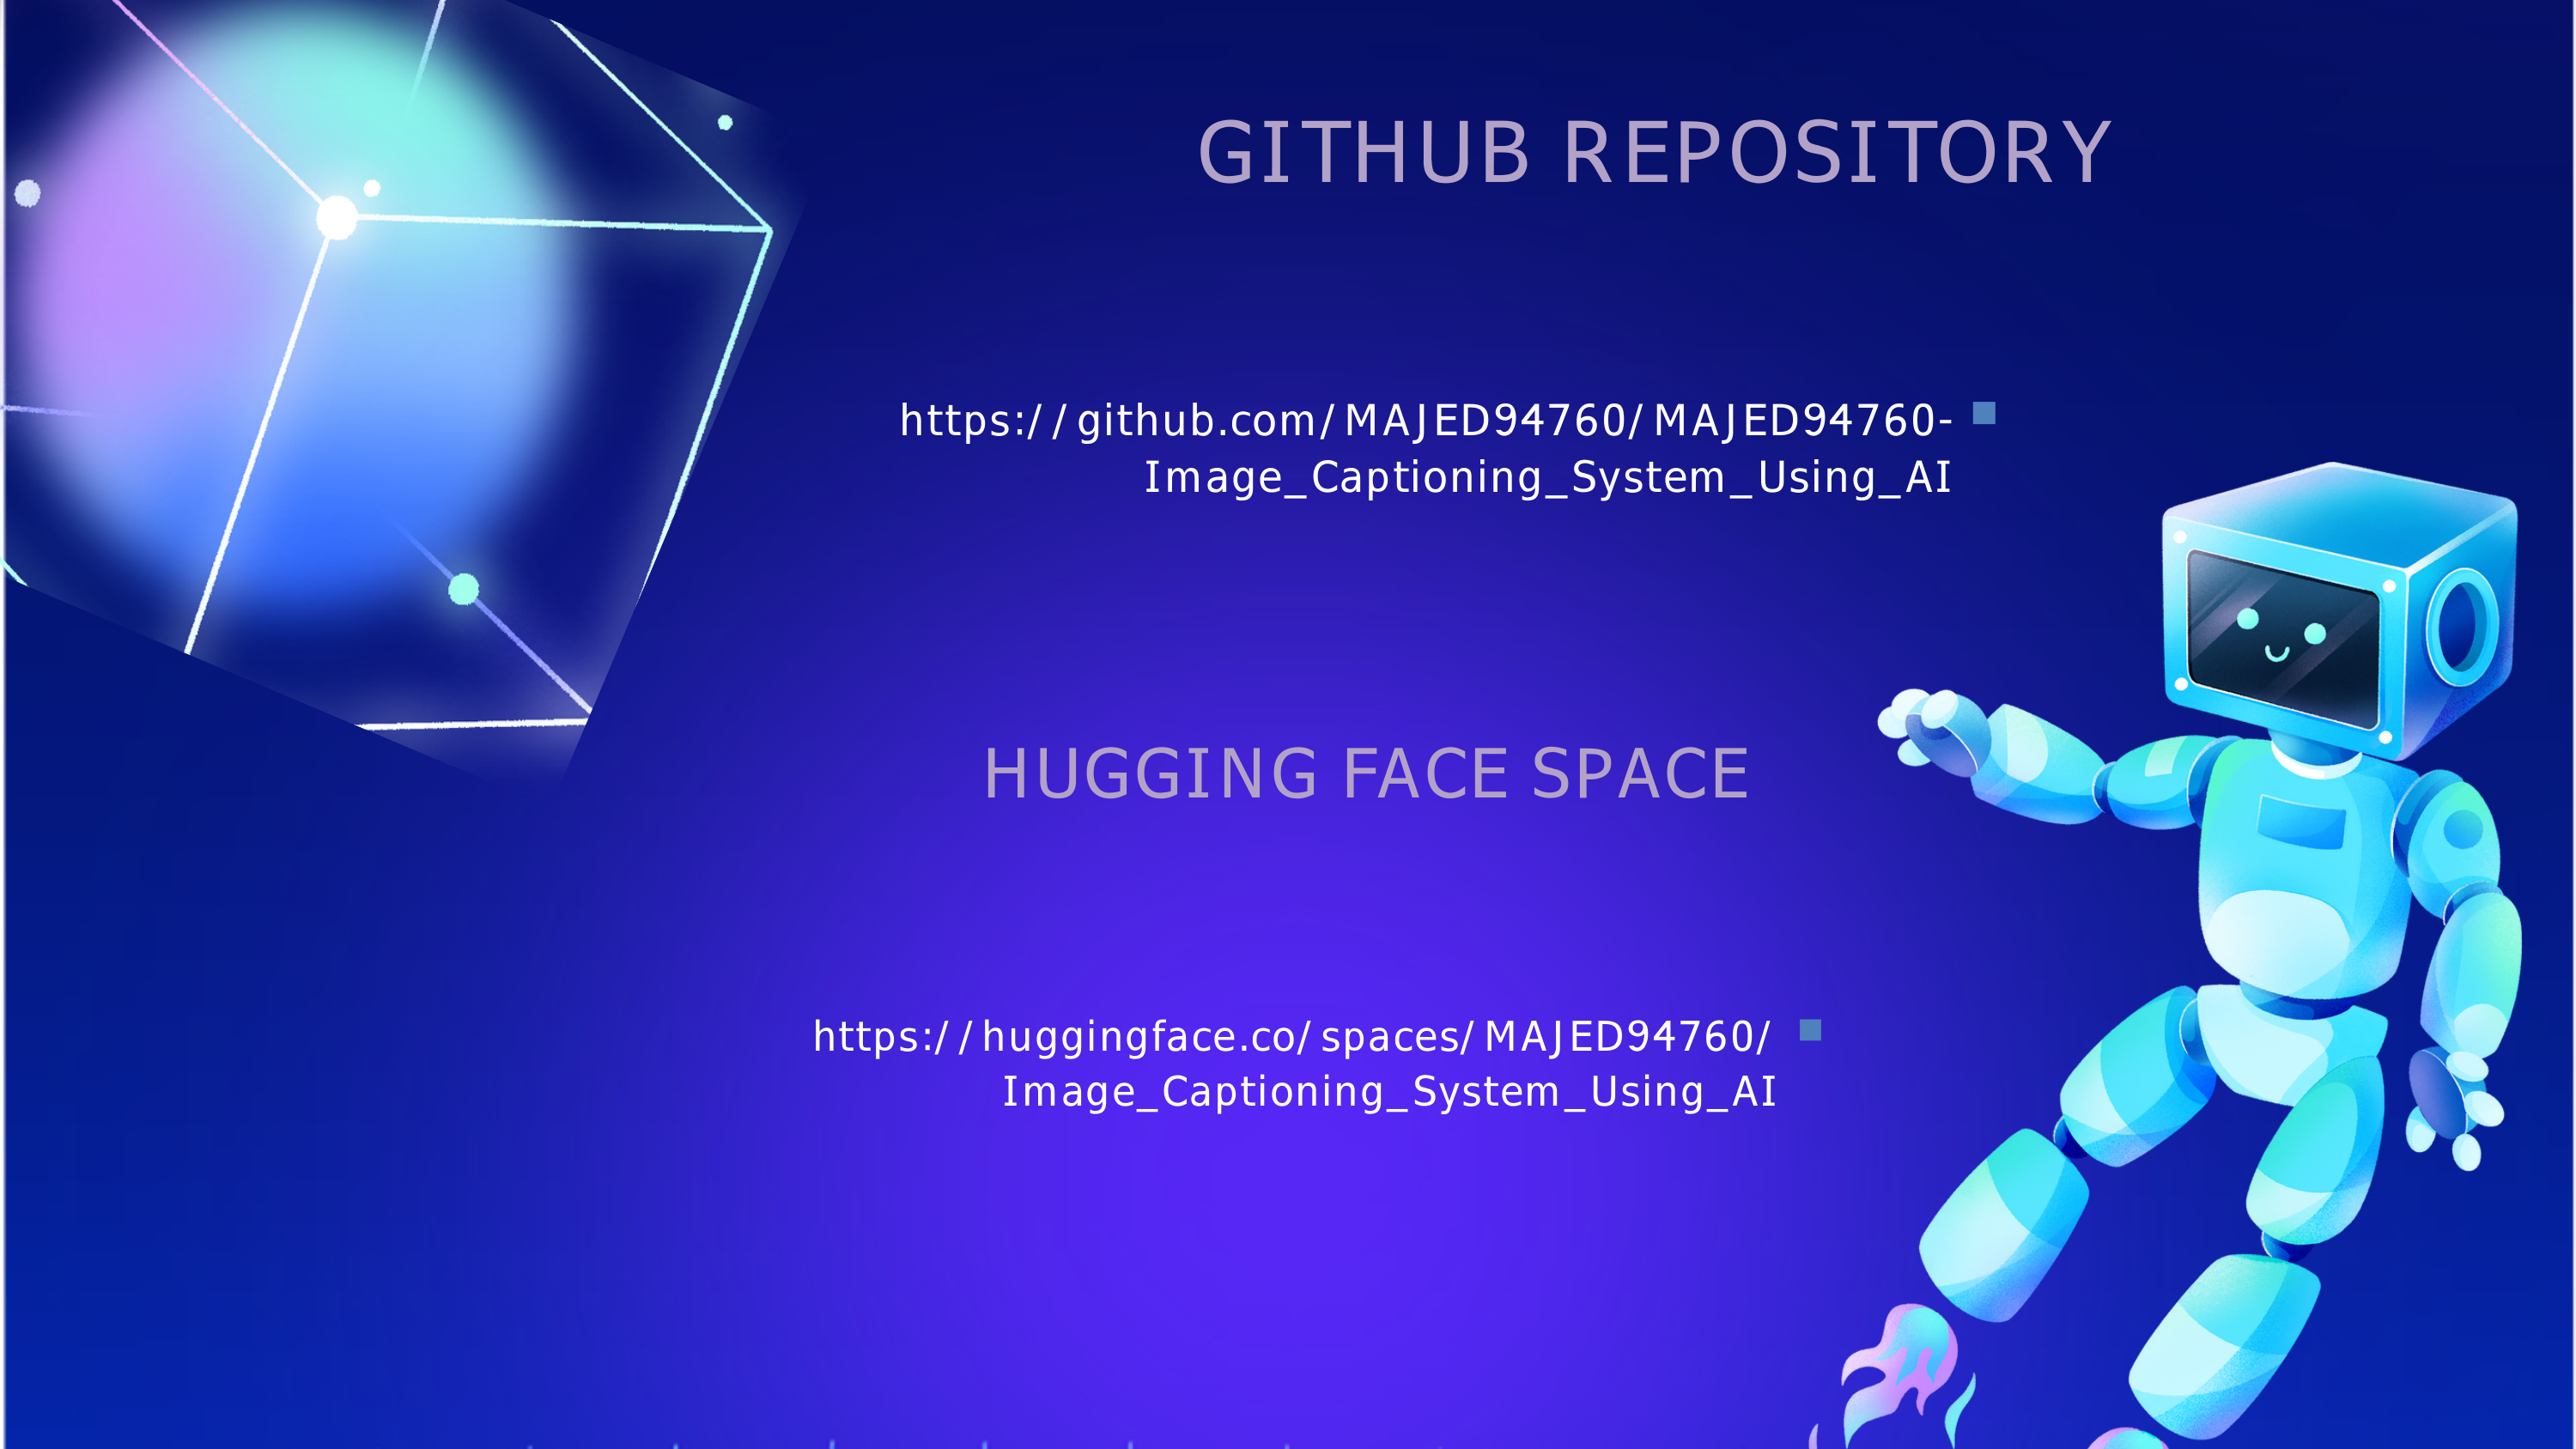

GitHub Repository
https://github.com/MAJED94760/MAJED94760-Image_Captioning_System_Using_AI

Hugging Face Space
https://huggingface.co/spaces/MAJED94760/Image_Captioning_System_Using_AI